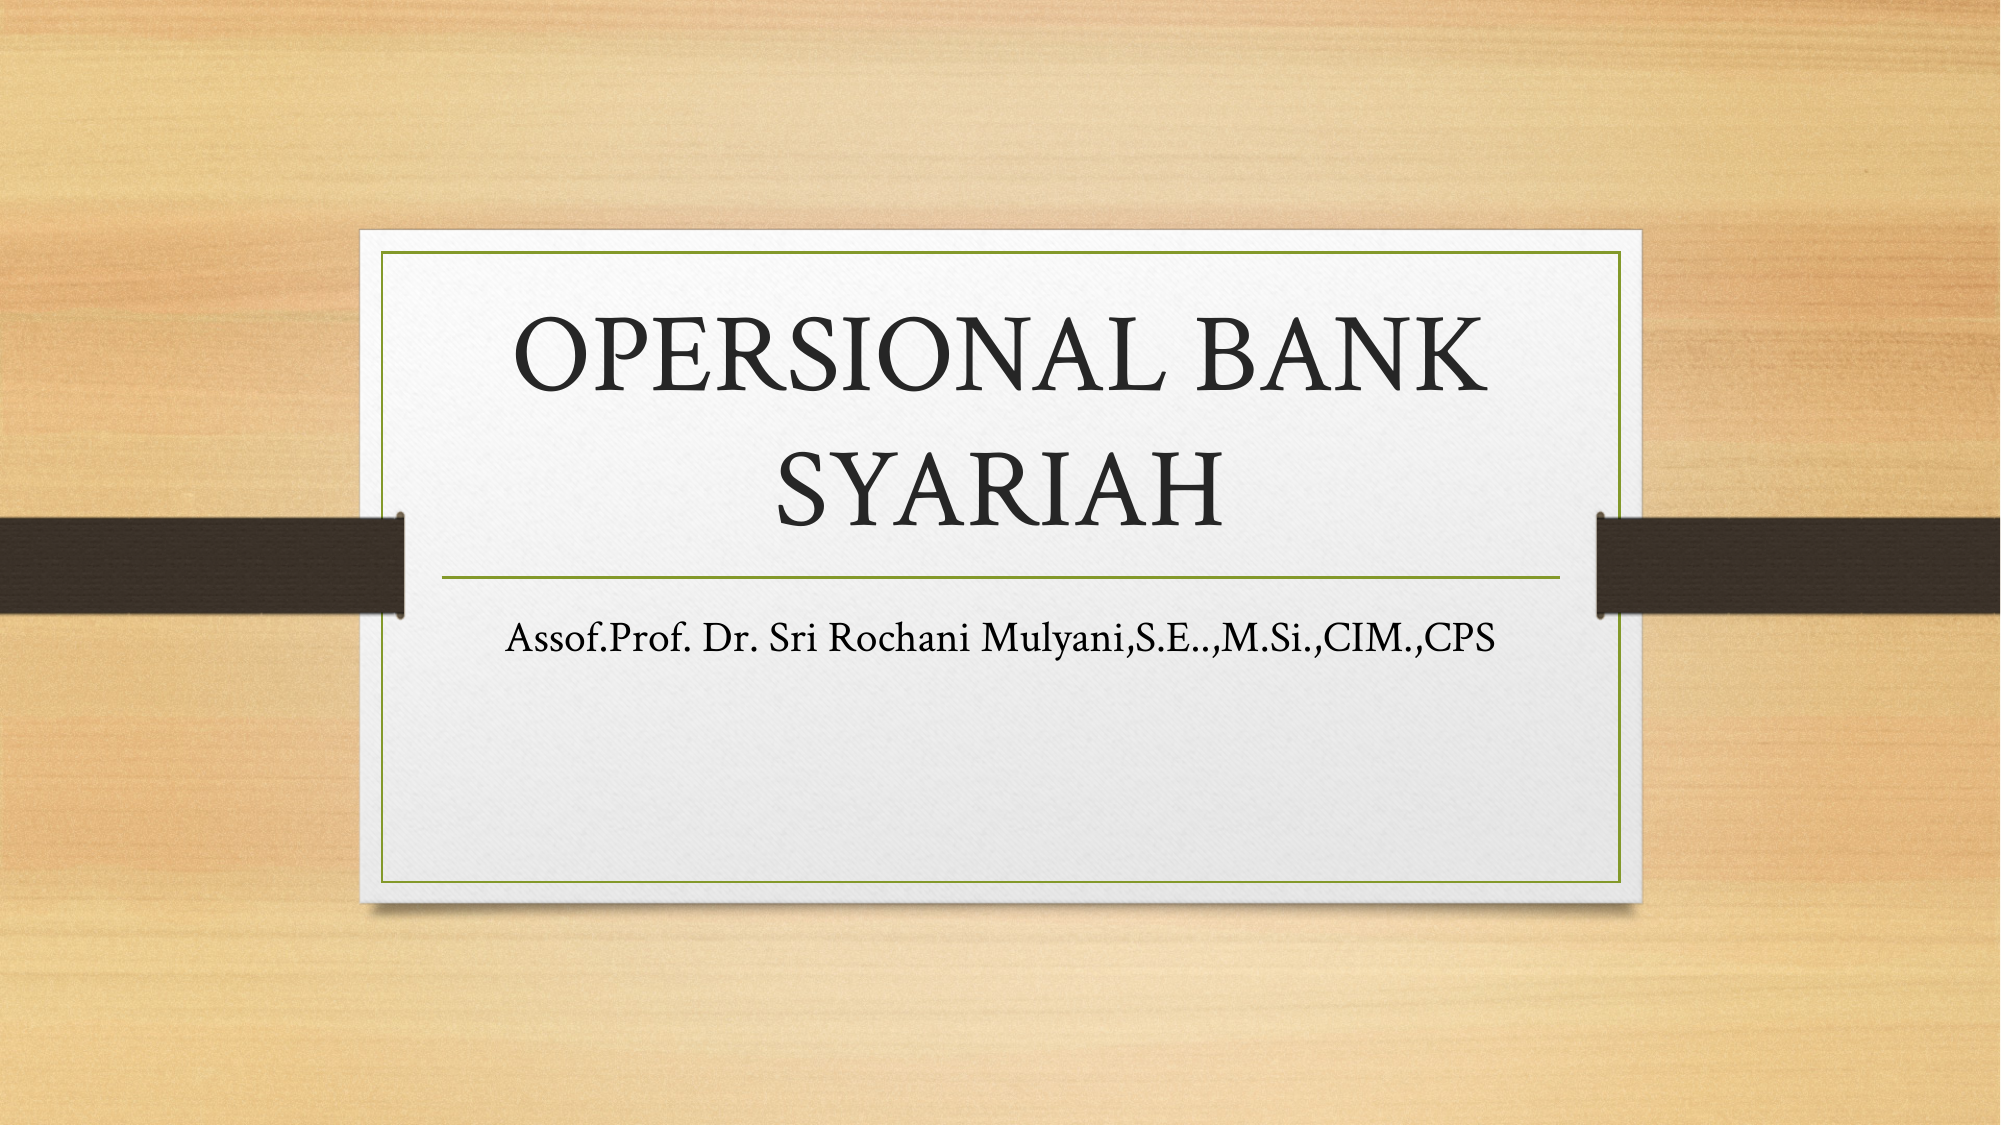

# OPERSIONAL BANK SYARIAH
Assof.Prof. Dr. Sri Rochani Mulyani,S.E..,M.Si.,CIM.,CPS